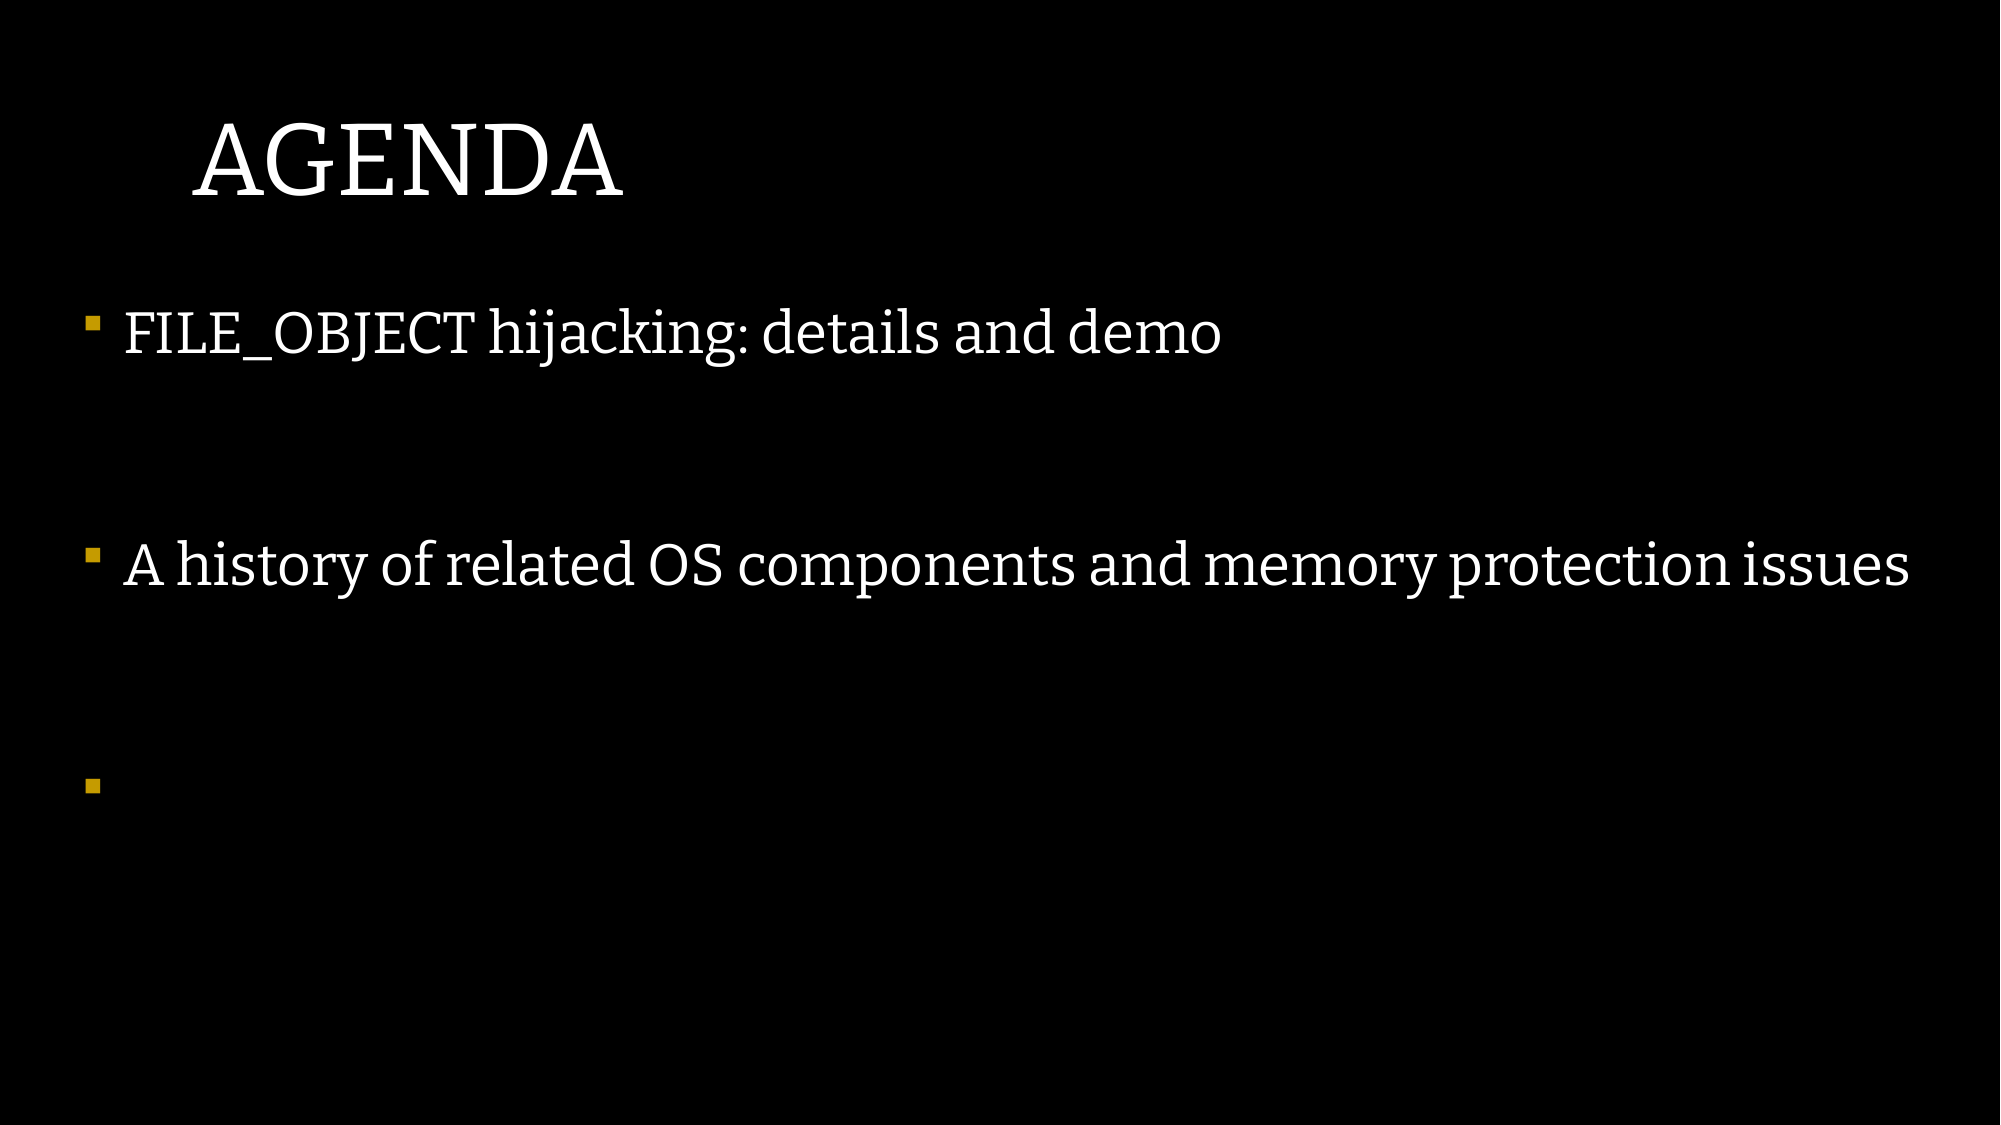

# Agenda
 FILE_OBJECT hijacking: details and demo

 A history of related OS components and memory protection issues